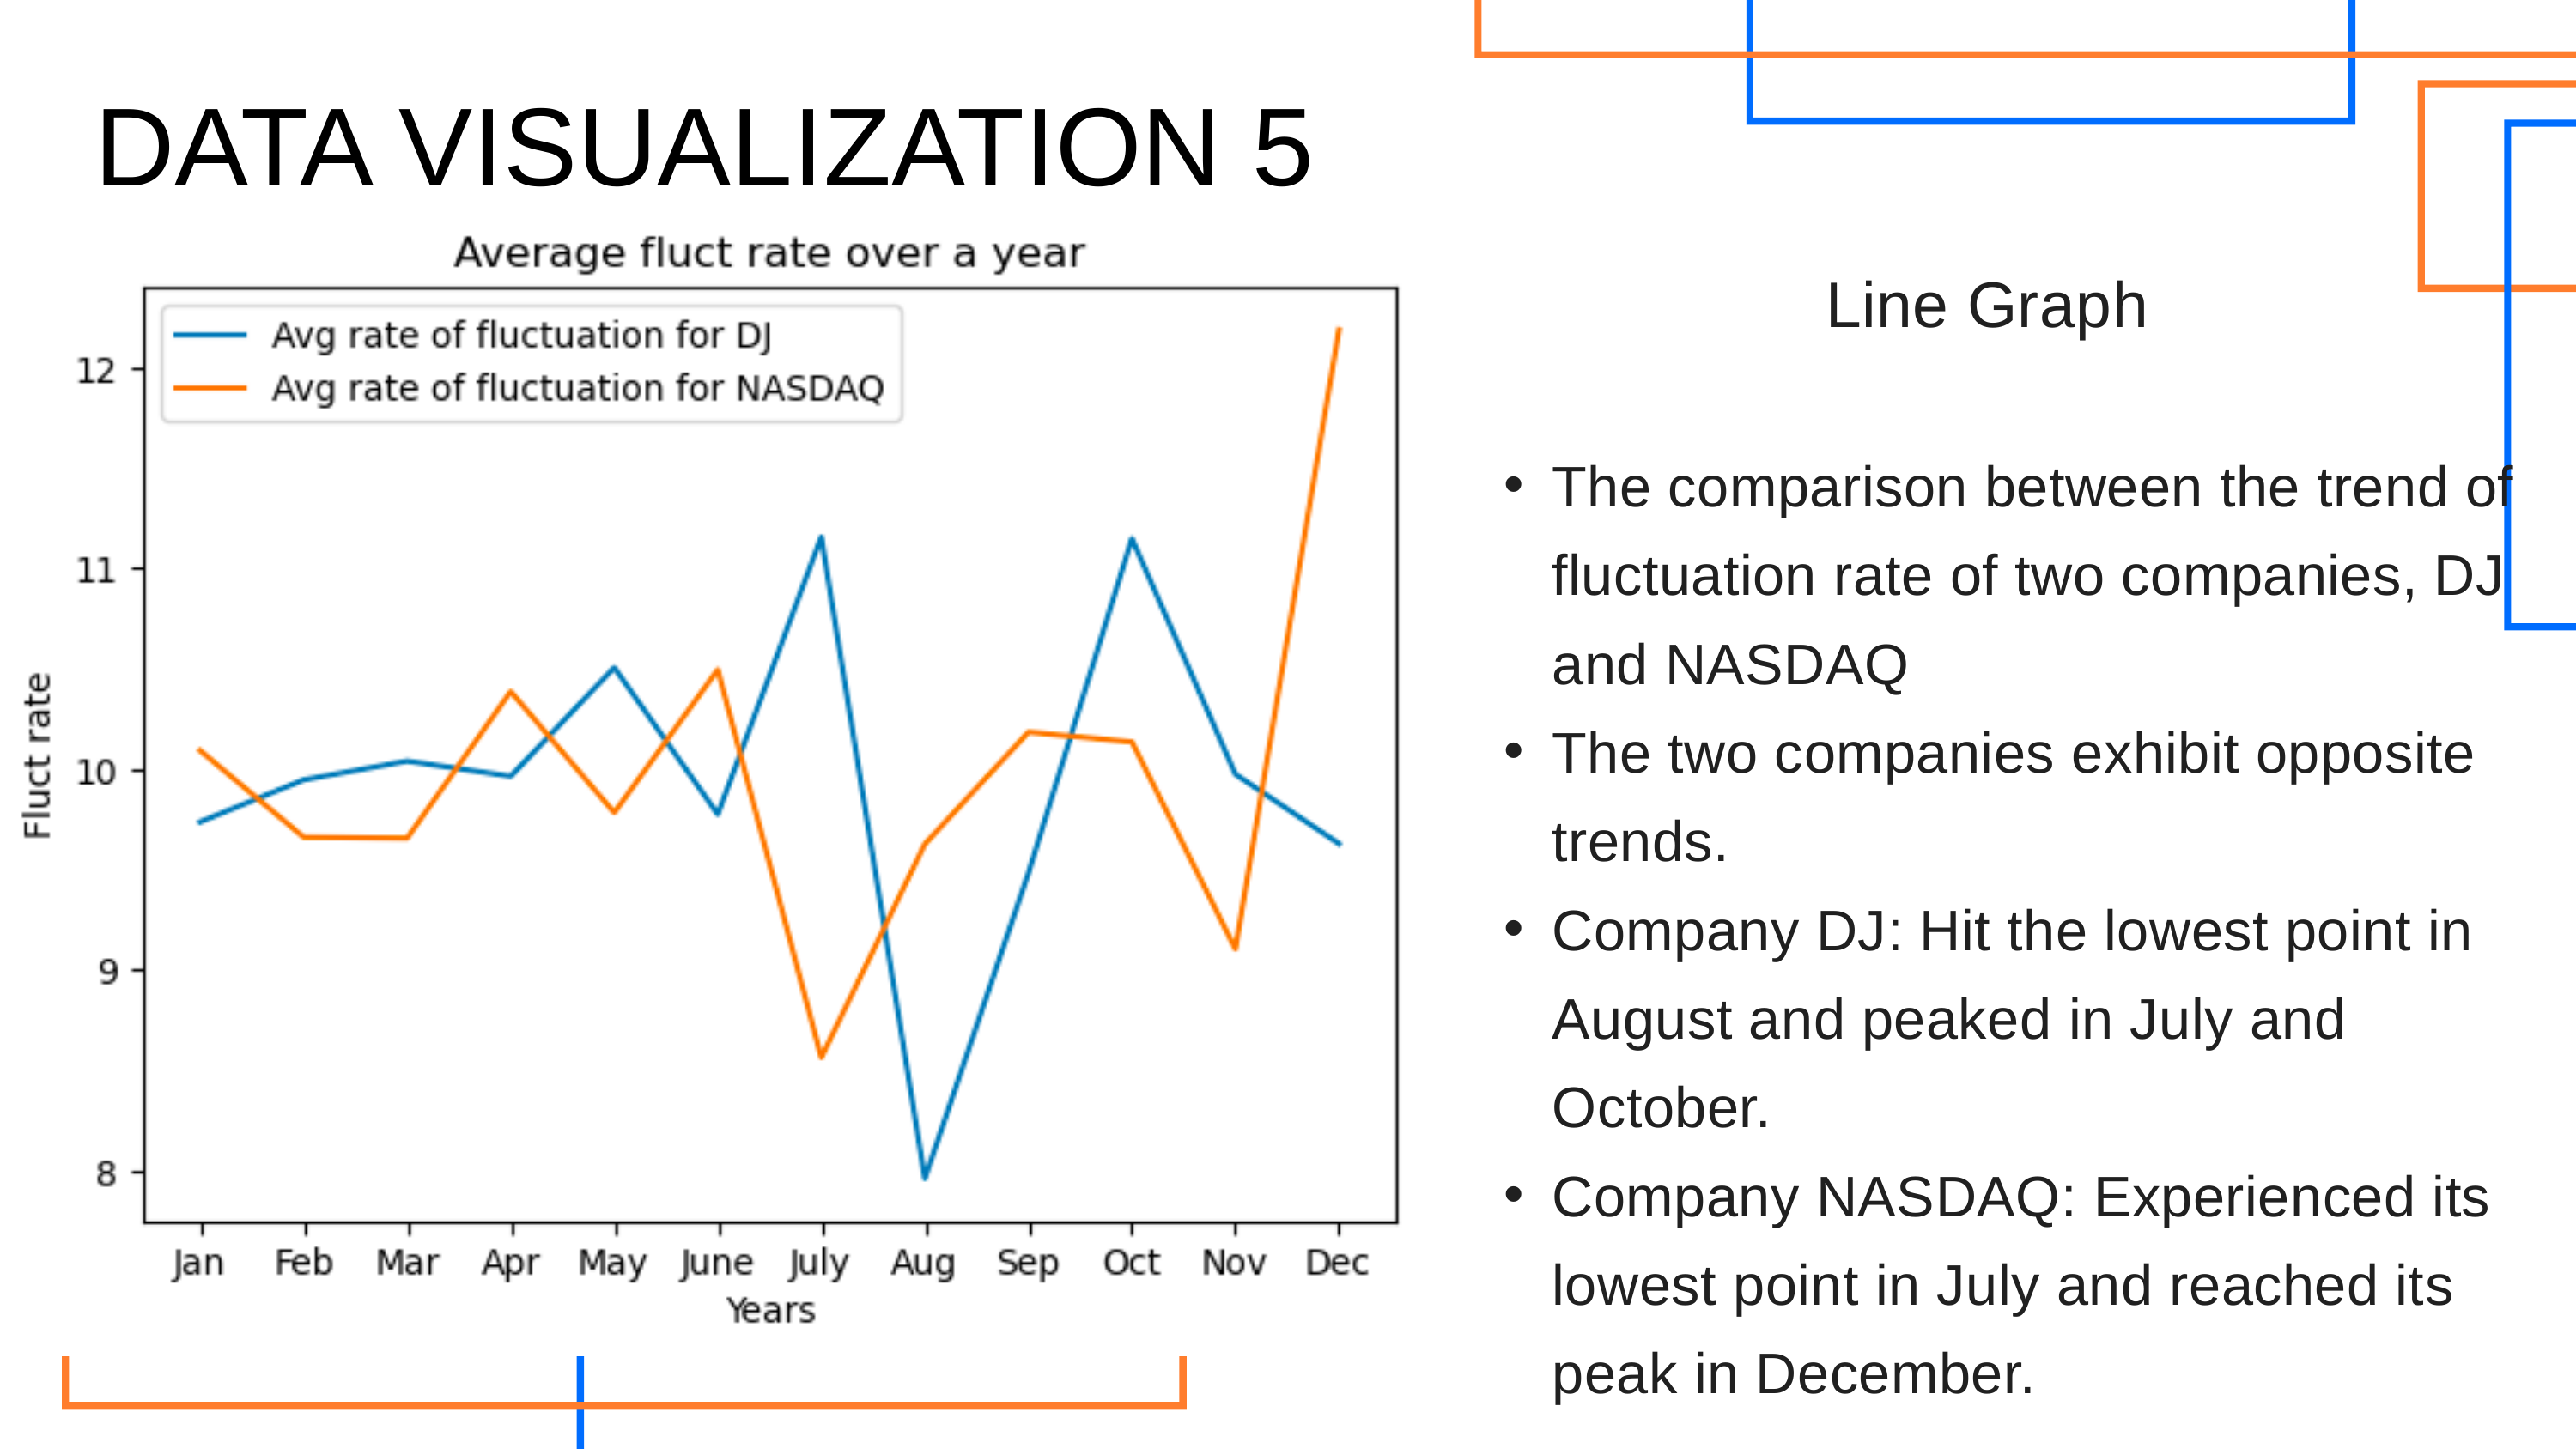

DATA VISUALIZATION 5

Line Graph

The comparison between the trend of fluctuation rate of two companies, DJ and NASDAQ
The two companies exhibit opposite trends.
Company DJ: Hit the lowest point in August and peaked in July and October.
Company NASDAQ: Experienced its lowest point in July and reached its peak in December.